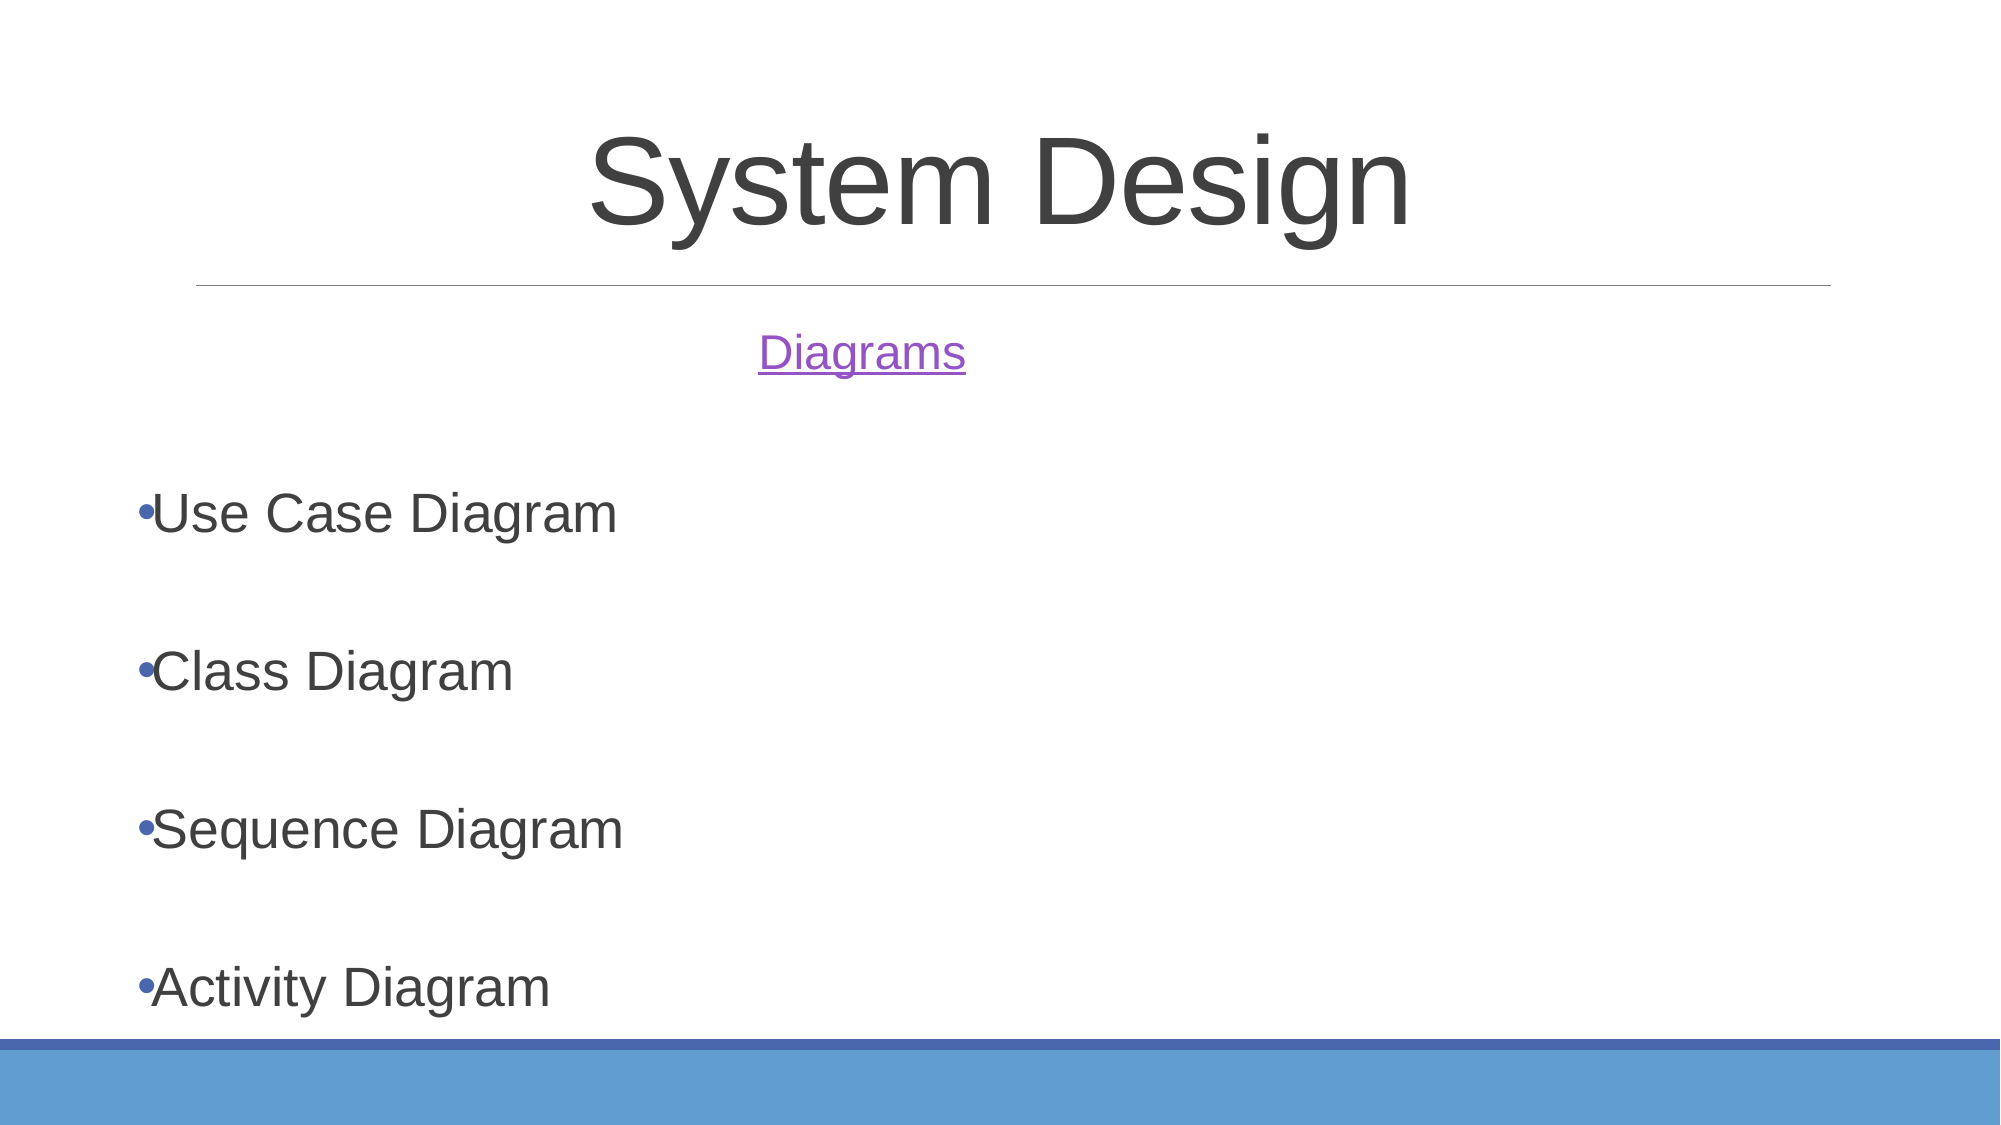

# System Design

               Diagrams

Use Case Diagram

Class Diagram

Sequence Diagram

Activity Diagram